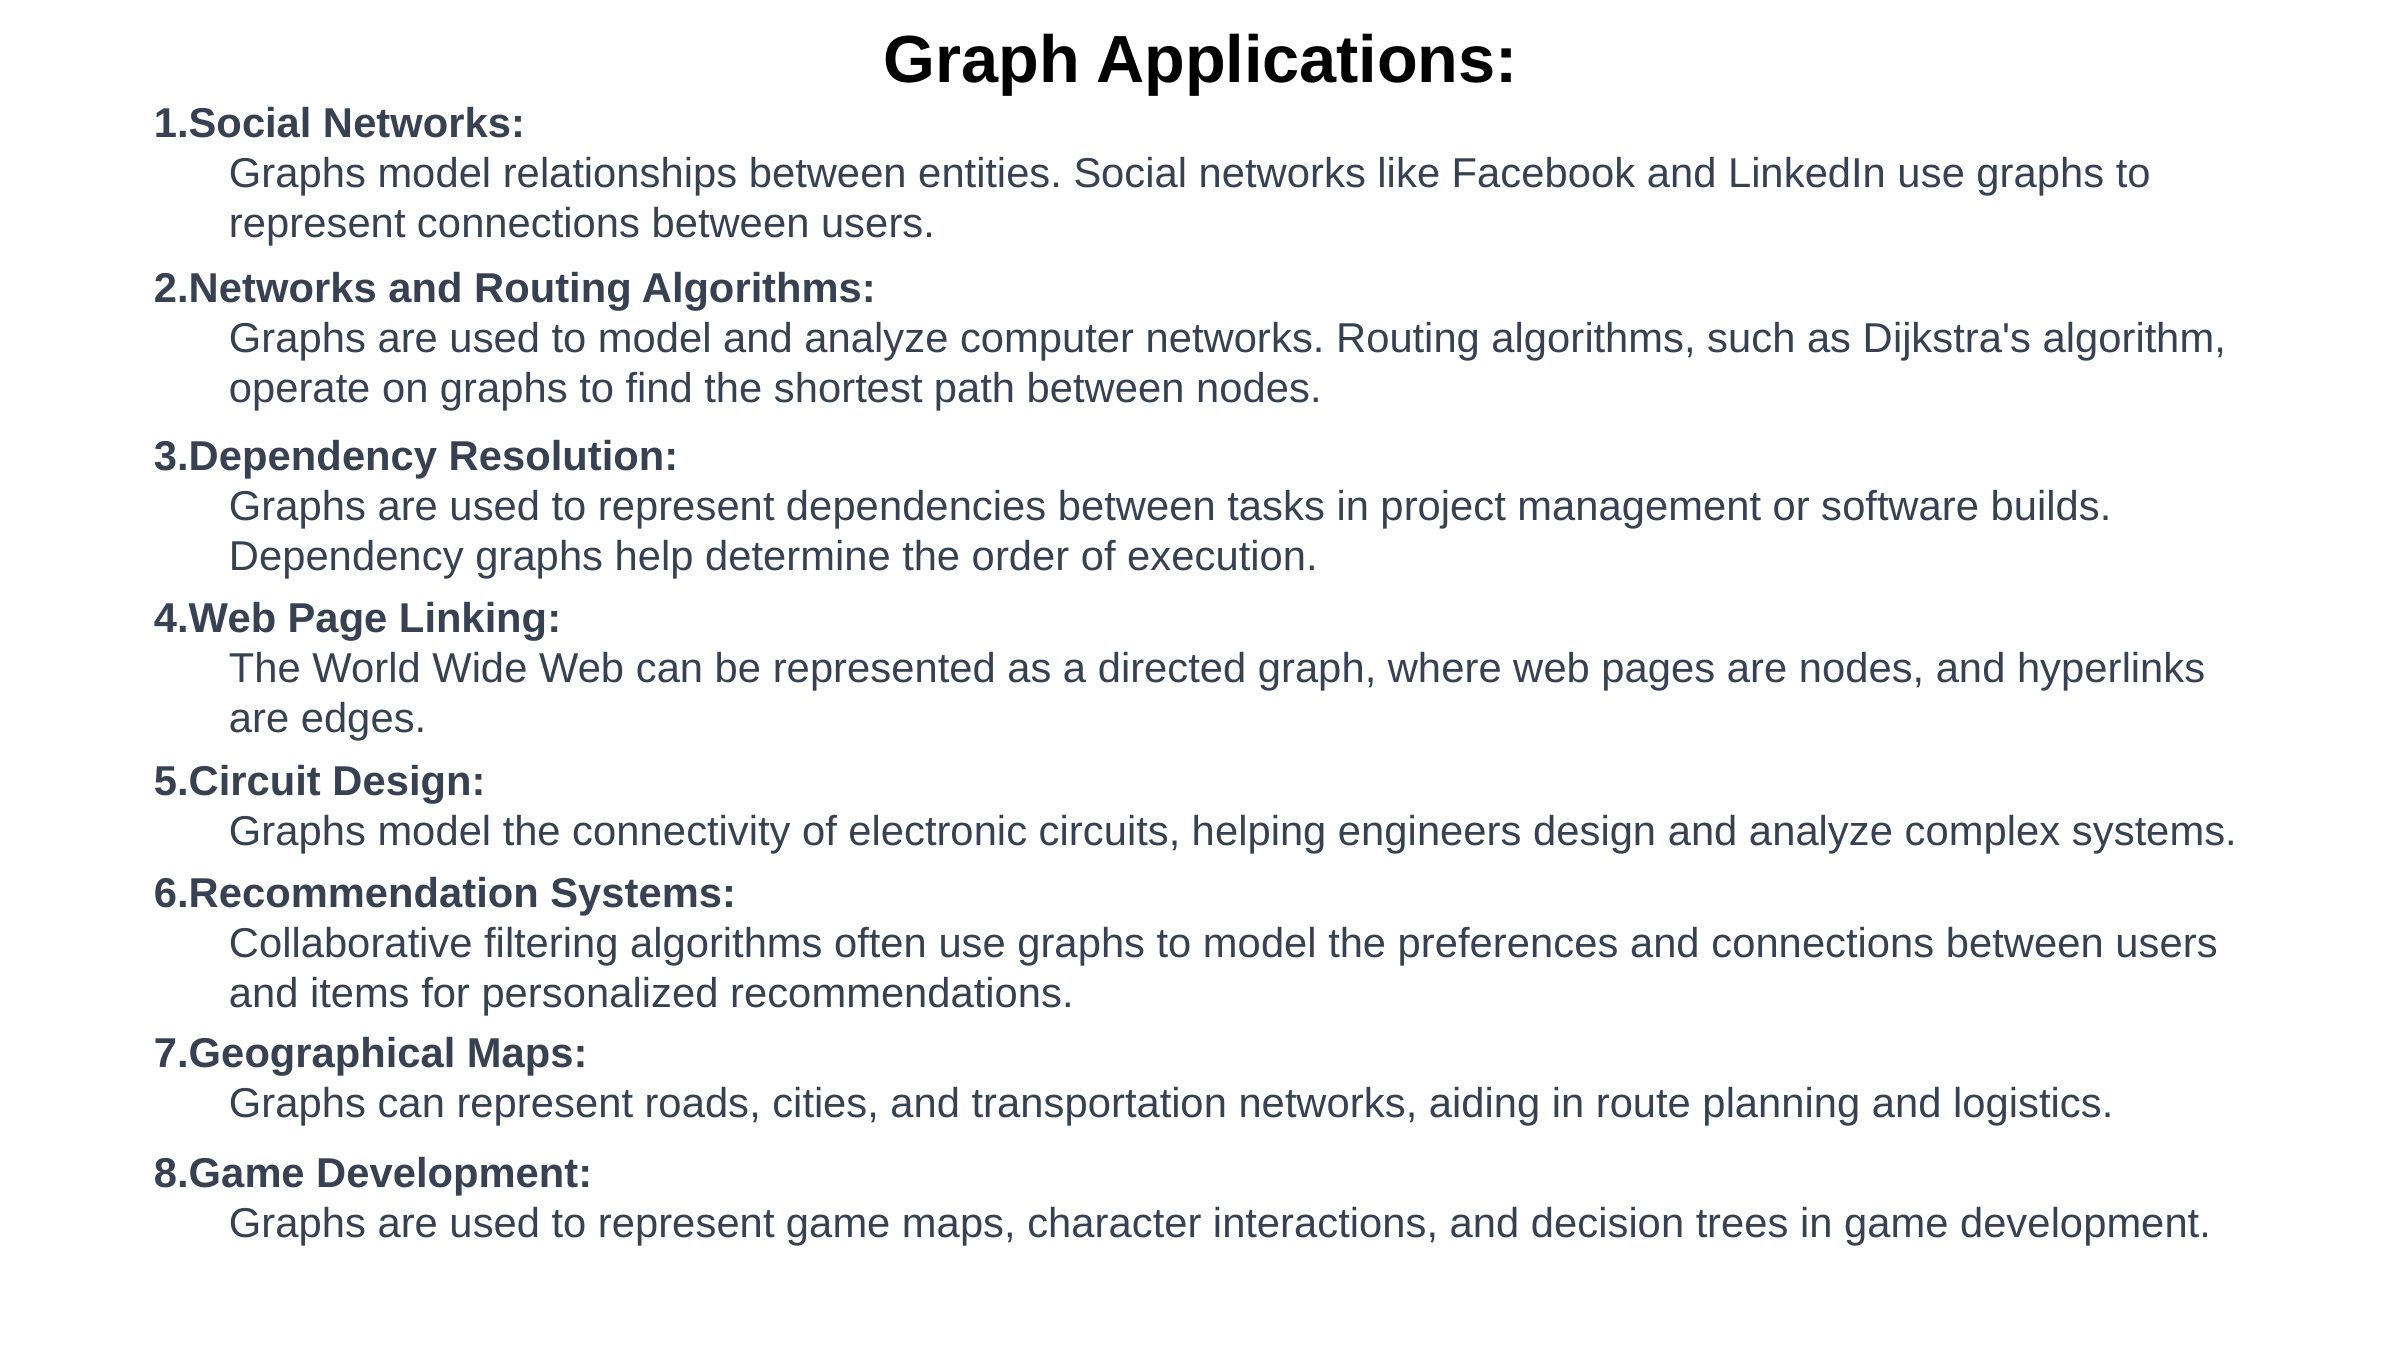

Graph Applications:
Social Networks:
Graphs model relationships between entities. Social networks like Facebook and LinkedIn use graphs to represent connections between users.

Networks and Routing Algorithms:
Graphs are used to model and analyze computer networks. Routing algorithms, such as Dijkstra's algorithm, operate on graphs to find the shortest path between nodes.

Dependency Resolution:
Graphs are used to represent dependencies between tasks in project management or software builds. Dependency graphs help determine the order of execution.

Web Page Linking:
The World Wide Web can be represented as a directed graph, where web pages are nodes, and hyperlinks are edges.

Circuit Design:
Graphs model the connectivity of electronic circuits, helping engineers design and analyze complex systems.

Recommendation Systems:
Collaborative filtering algorithms often use graphs to model the preferences and connections between users and items for personalized recommendations.

Geographical Maps:
Graphs can represent roads, cities, and transportation networks, aiding in route planning and logistics.

Game Development:
Graphs are used to represent game maps, character interactions, and decision trees in game development.